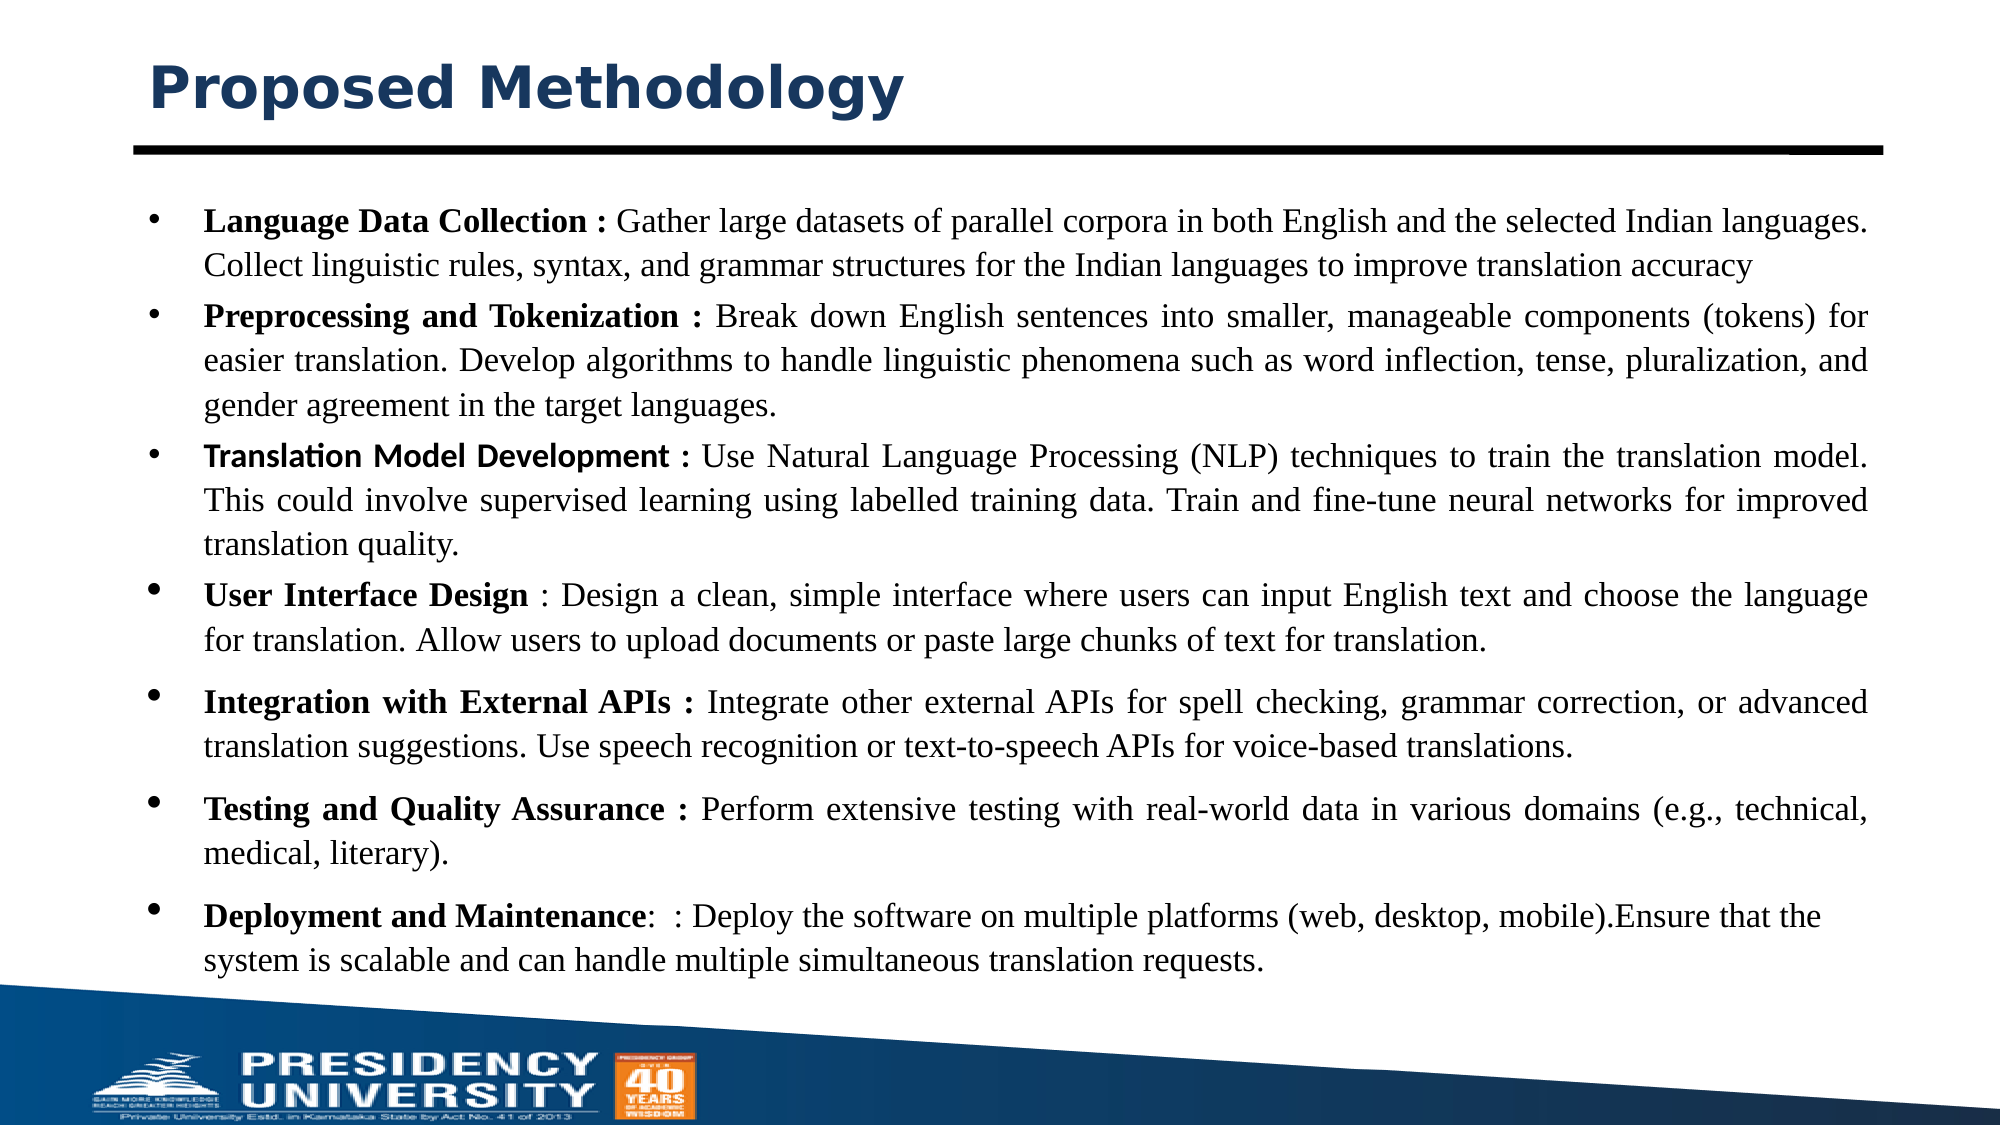

# Proposed Methodology
Language Data Collection : Gather large datasets of parallel corpora in both English and the selected Indian languages. Collect linguistic rules, syntax, and grammar structures for the Indian languages to improve translation accuracy
Preprocessing and Tokenization : Break down English sentences into smaller, manageable components (tokens) for easier translation. Develop algorithms to handle linguistic phenomena such as word inflection, tense, pluralization, and gender agreement in the target languages.
Translation Model Development : Use Natural Language Processing (NLP) techniques to train the translation model. This could involve supervised learning using labelled training data. Train and fine-tune neural networks for improved translation quality.
User Interface Design : Design a clean, simple interface where users can input English text and choose the language for translation. Allow users to upload documents or paste large chunks of text for translation.
Integration with External APIs : Integrate other external APIs for spell checking, grammar correction, or advanced translation suggestions. Use speech recognition or text-to-speech APIs for voice-based translations.
Testing and Quality Assurance : Perform extensive testing with real-world data in various domains (e.g., technical, medical, literary).
Deployment and Maintenance:  : Deploy the software on multiple platforms (web, desktop, mobile).Ensure that the system is scalable and can handle multiple simultaneous translation requests.